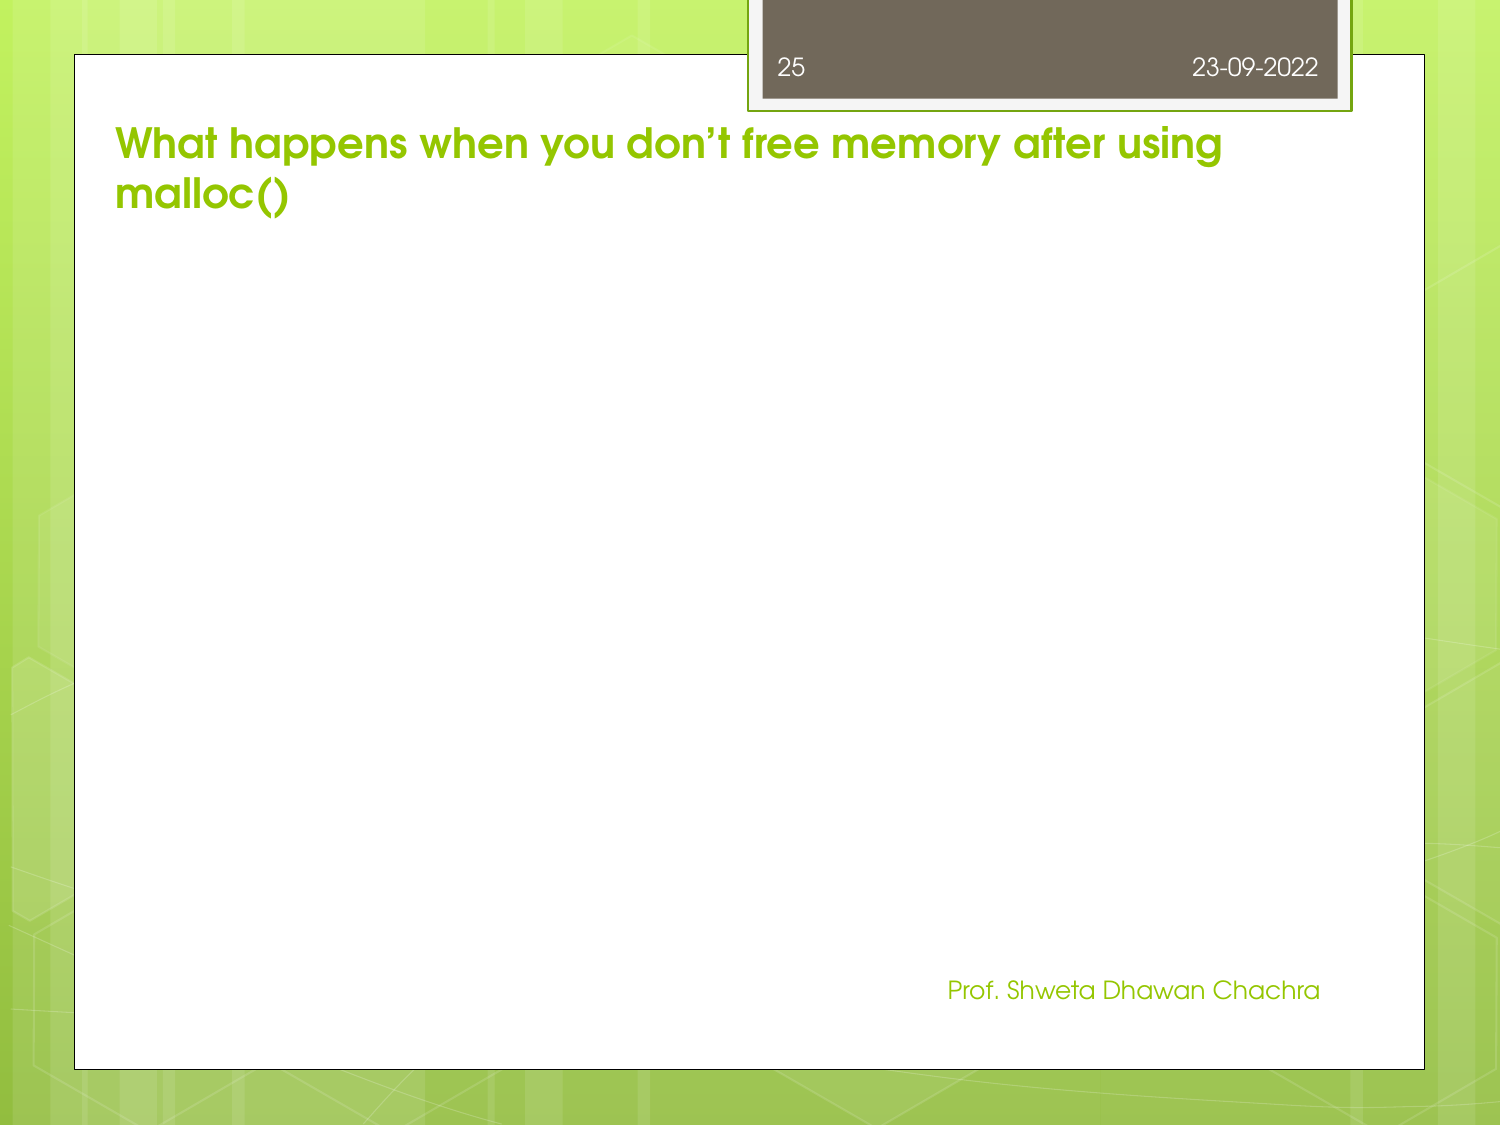

25
23-09-2022
What happens when you don’t free memory after using malloc()

Prof. Shweta Dhawan Chachra